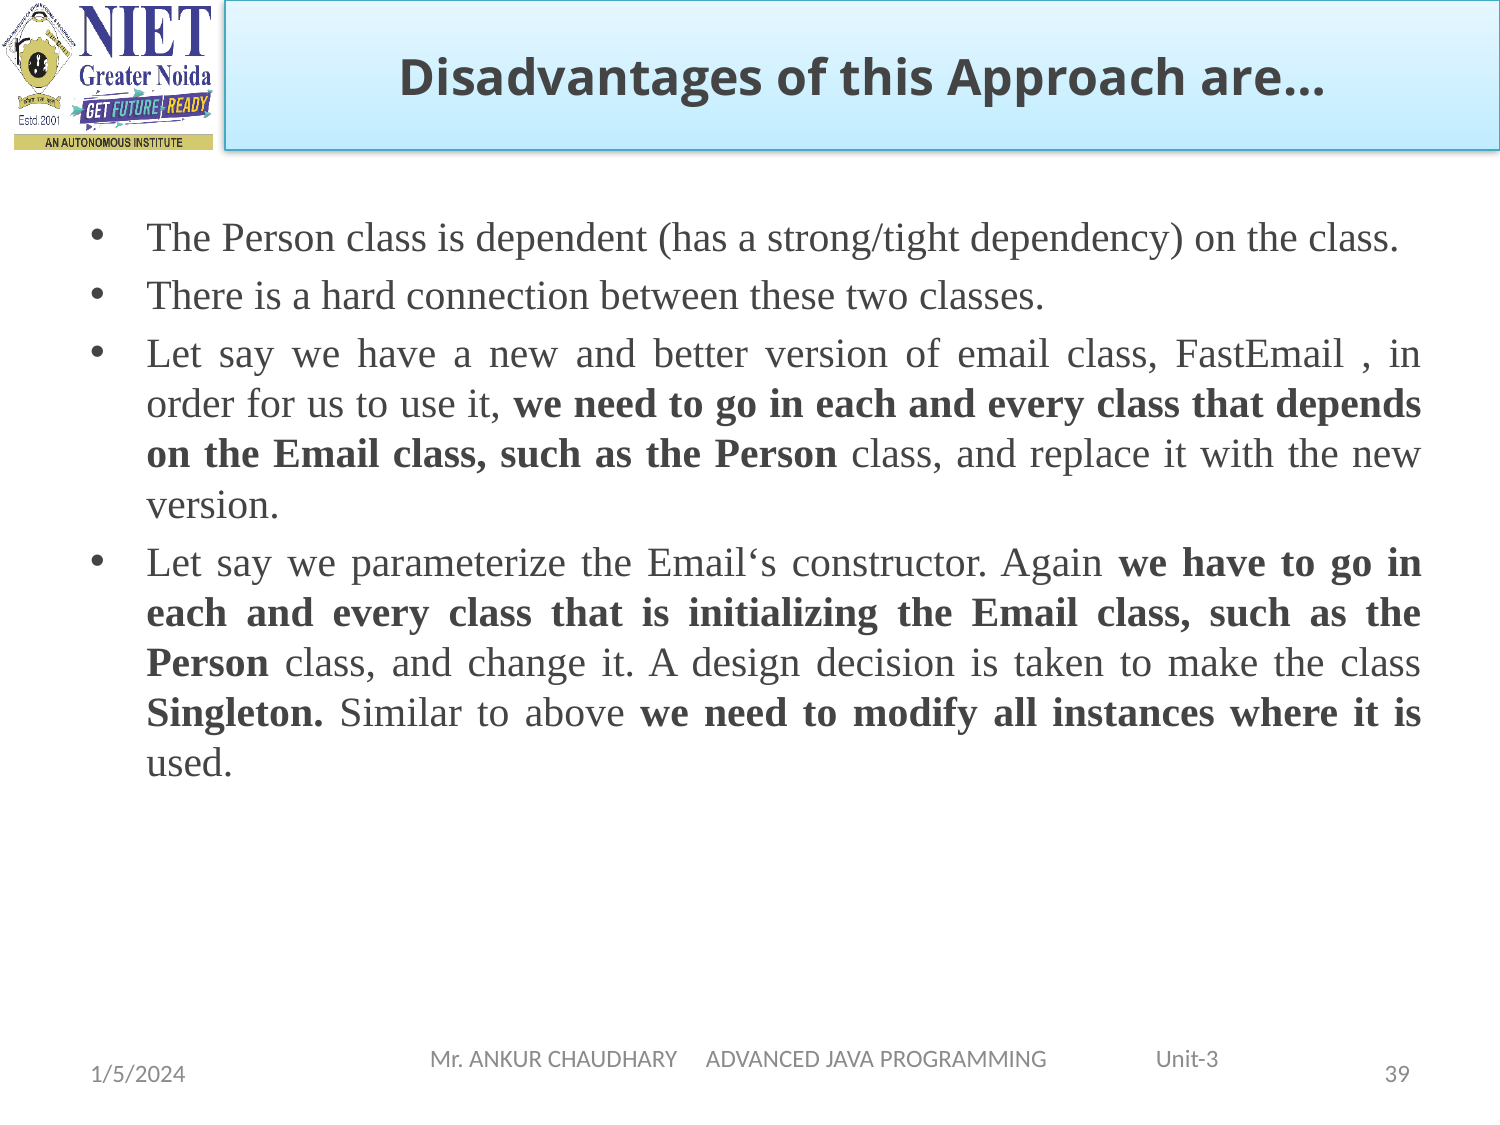

Disadvantages of this Approach are…
The Person class is dependent (has a strong/tight dependency) on the class.
There is a hard connection between these two classes.
Let say we have a new and better version of email class, FastEmail , in order for us to use it, we need to go in each and every class that depends on the Email class, such as the Person class, and replace it with the new version.
Let say we parameterize the Email‘s constructor. Again we have to go in each and every class that is initializing the Email class, such as the Person class, and change it. A design decision is taken to make the class Singleton. Similar to above we need to modify all instances where it is
used.
1/5/2024
Mr. ANKUR CHAUDHARY     ADVANCED JAVA PROGRAMMING                   Unit-3
39